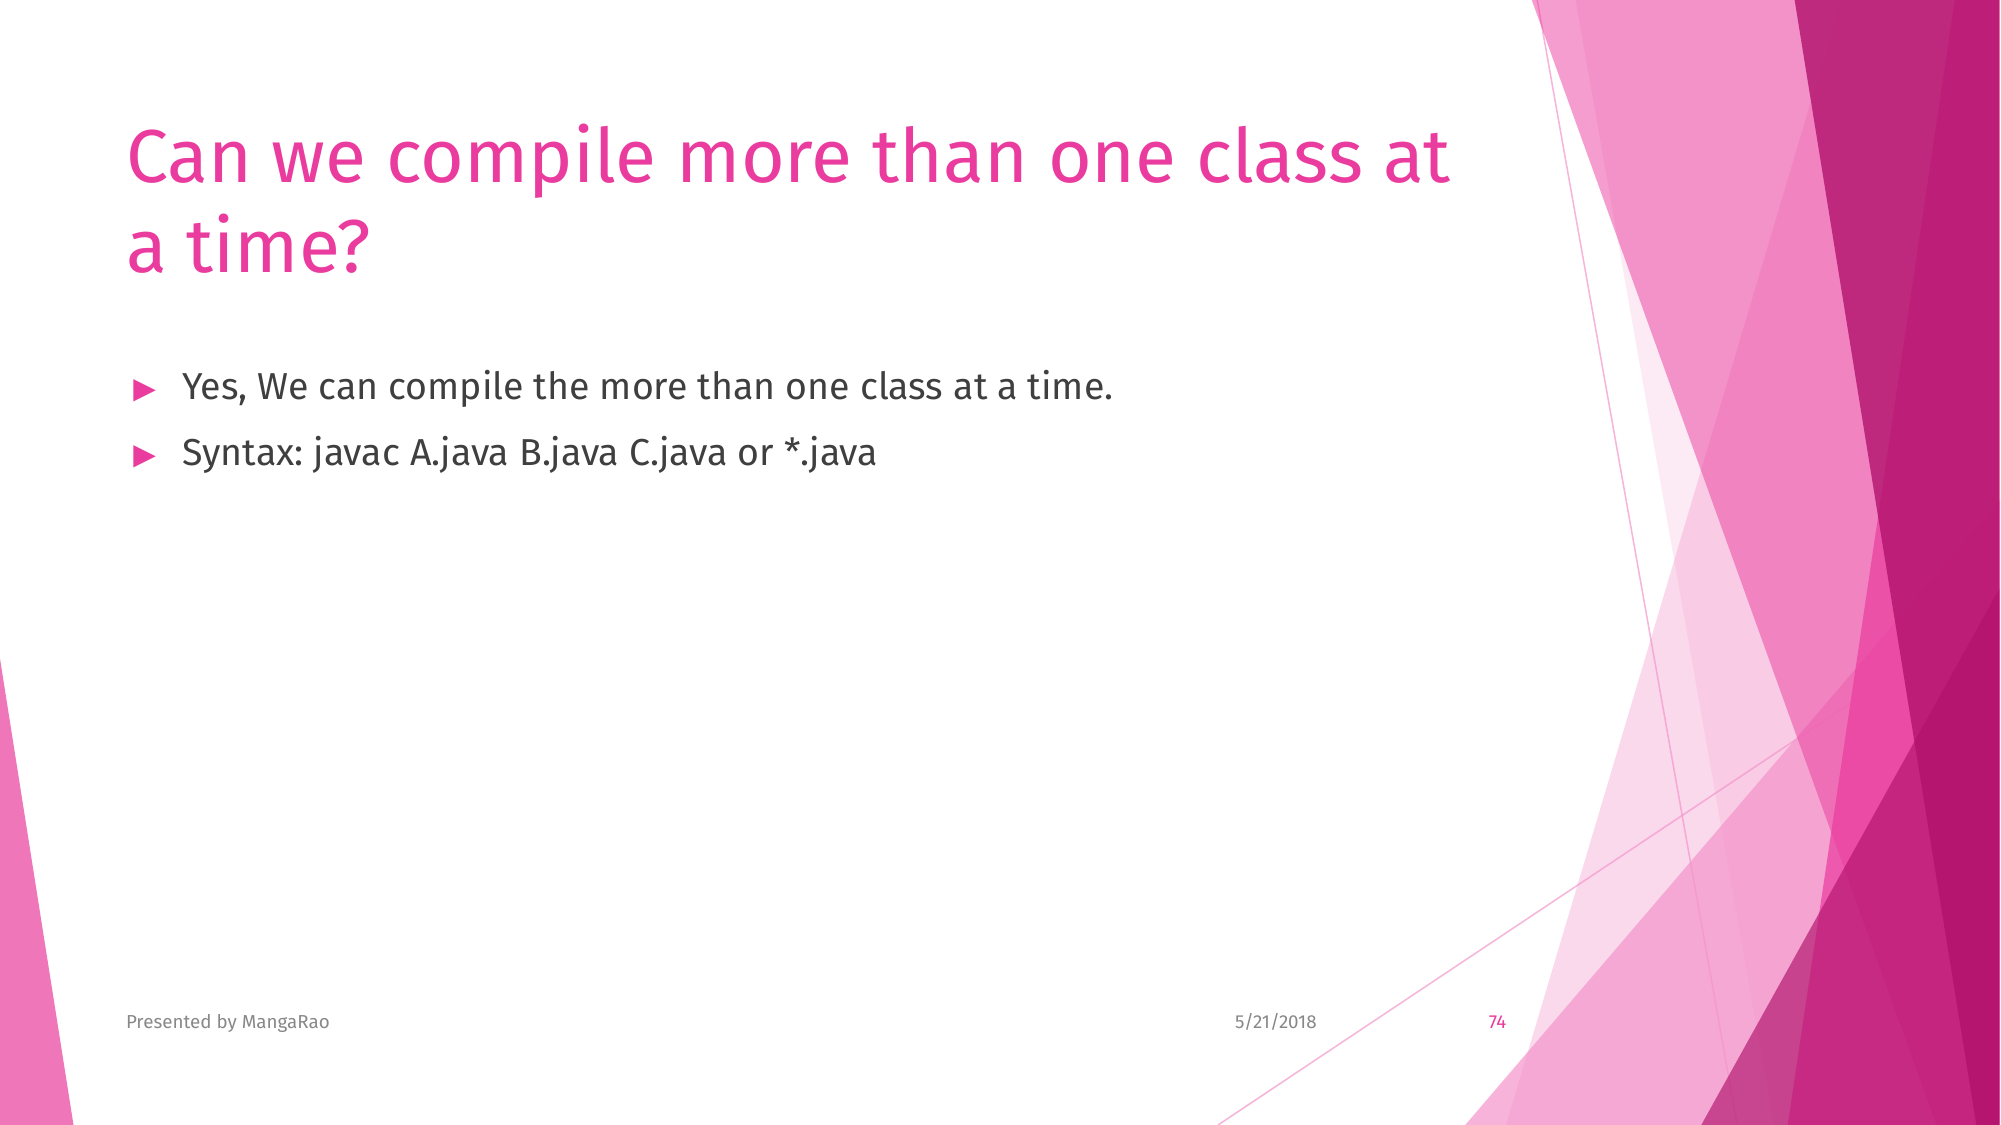

# Can we compile more than one class at a time?
Yes, We can compile the more than one class at a time.
Syntax: javac A.java B.java C.java or *.java

Presented by MangaRao
5/21/2018
74